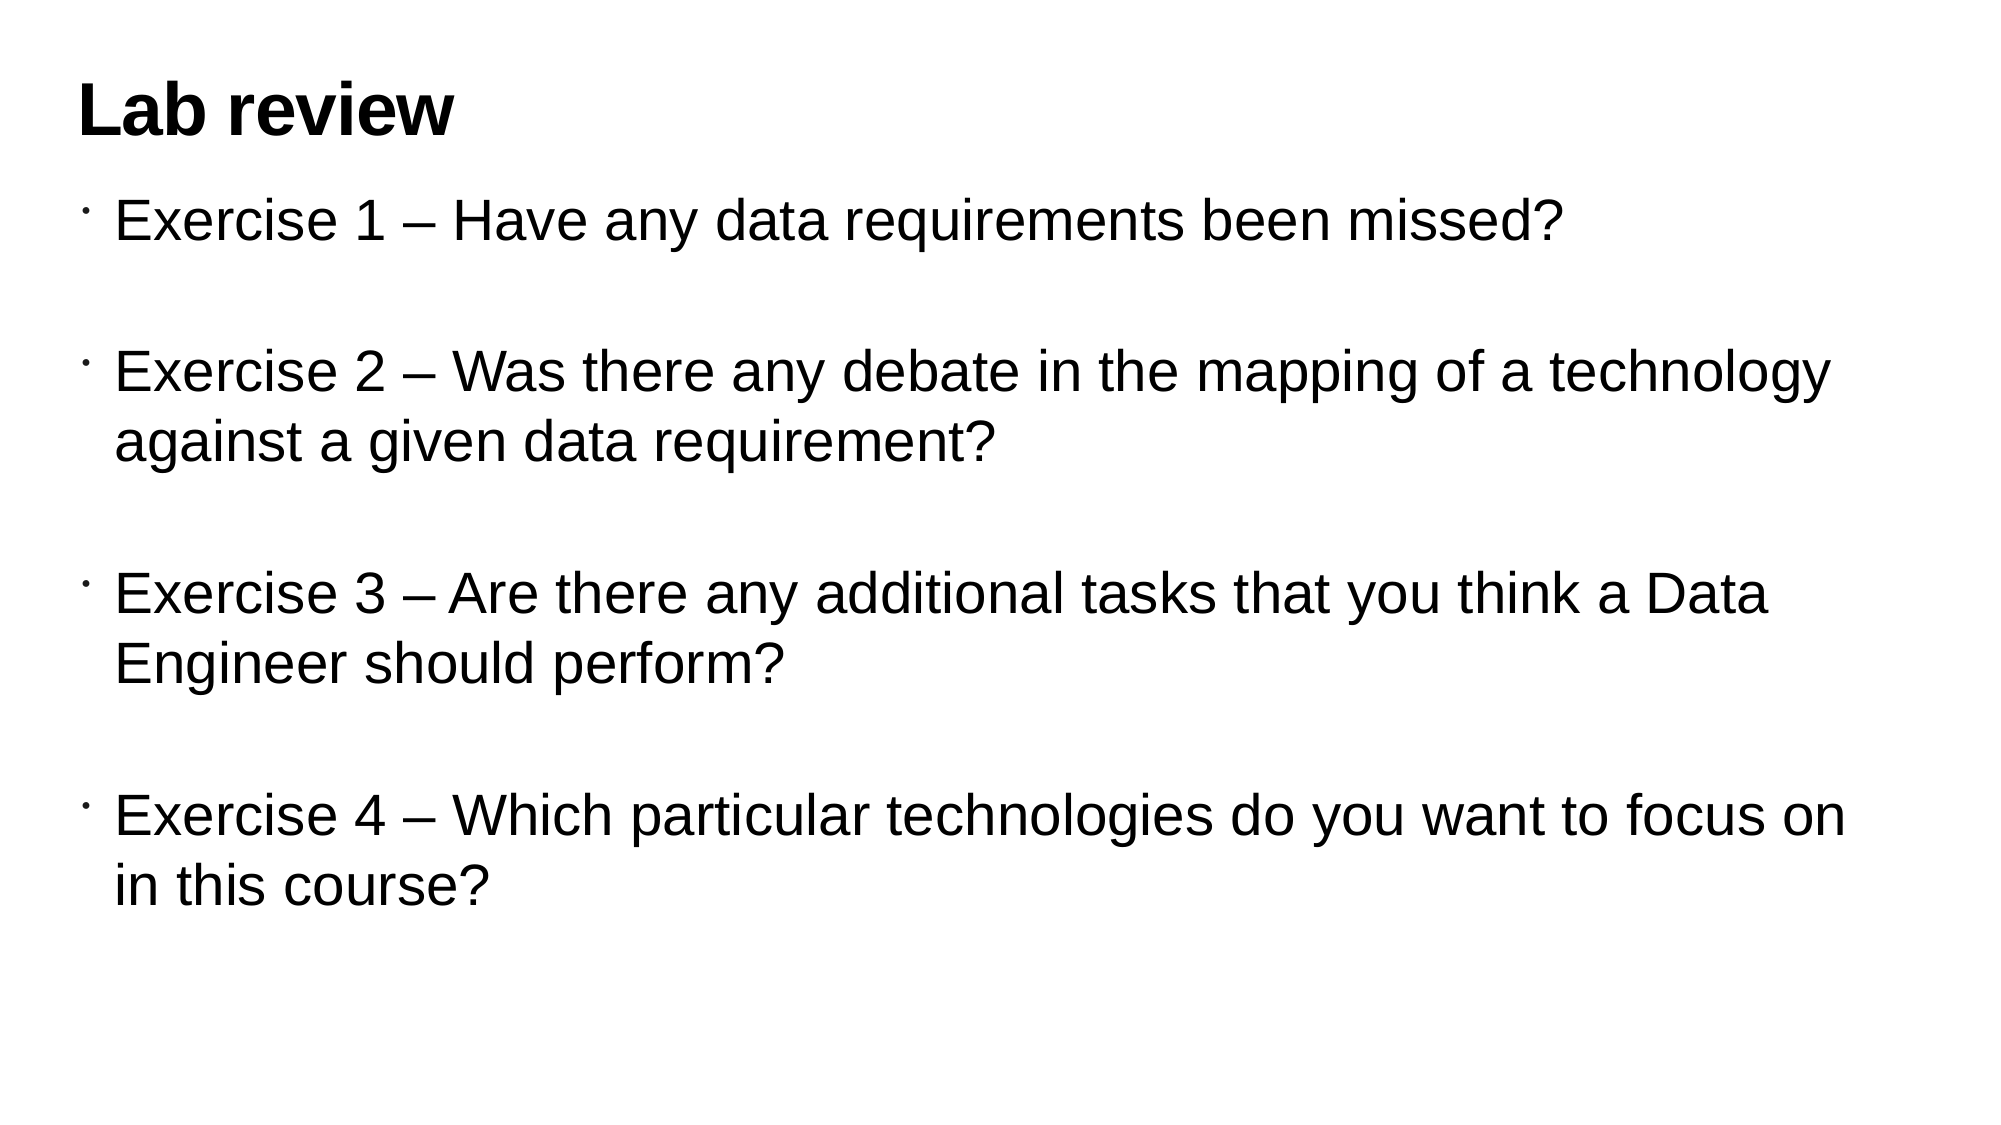

# Lab review
Exercise 1 – Have any data requirements been missed?
Exercise 2 – Was there any debate in the mapping of a technology against a given data requirement?
Exercise 3 – Are there any additional tasks that you think a Data Engineer should perform?
Exercise 4 – Which particular technologies do you want to focus on in this course?